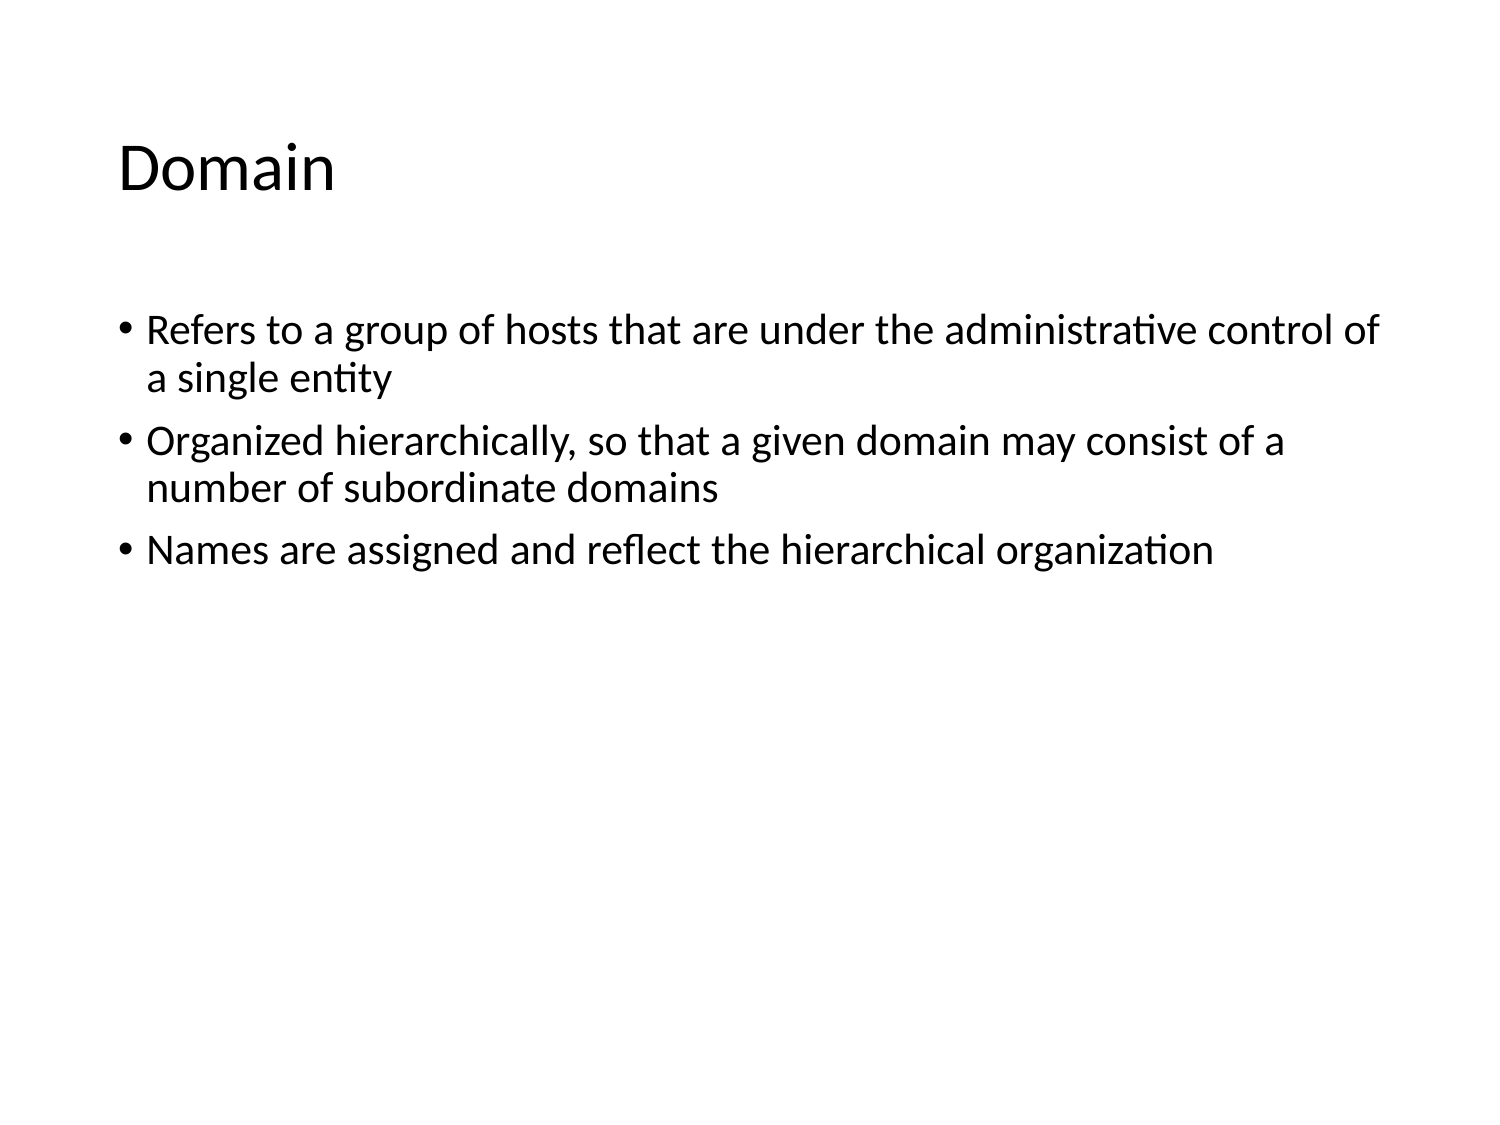

# Domain
Refers to a group of hosts that are under the administrative control of a single entity
Organized hierarchically, so that a given domain may consist of a number of subordinate domains
Names are assigned and reflect the hierarchical organization